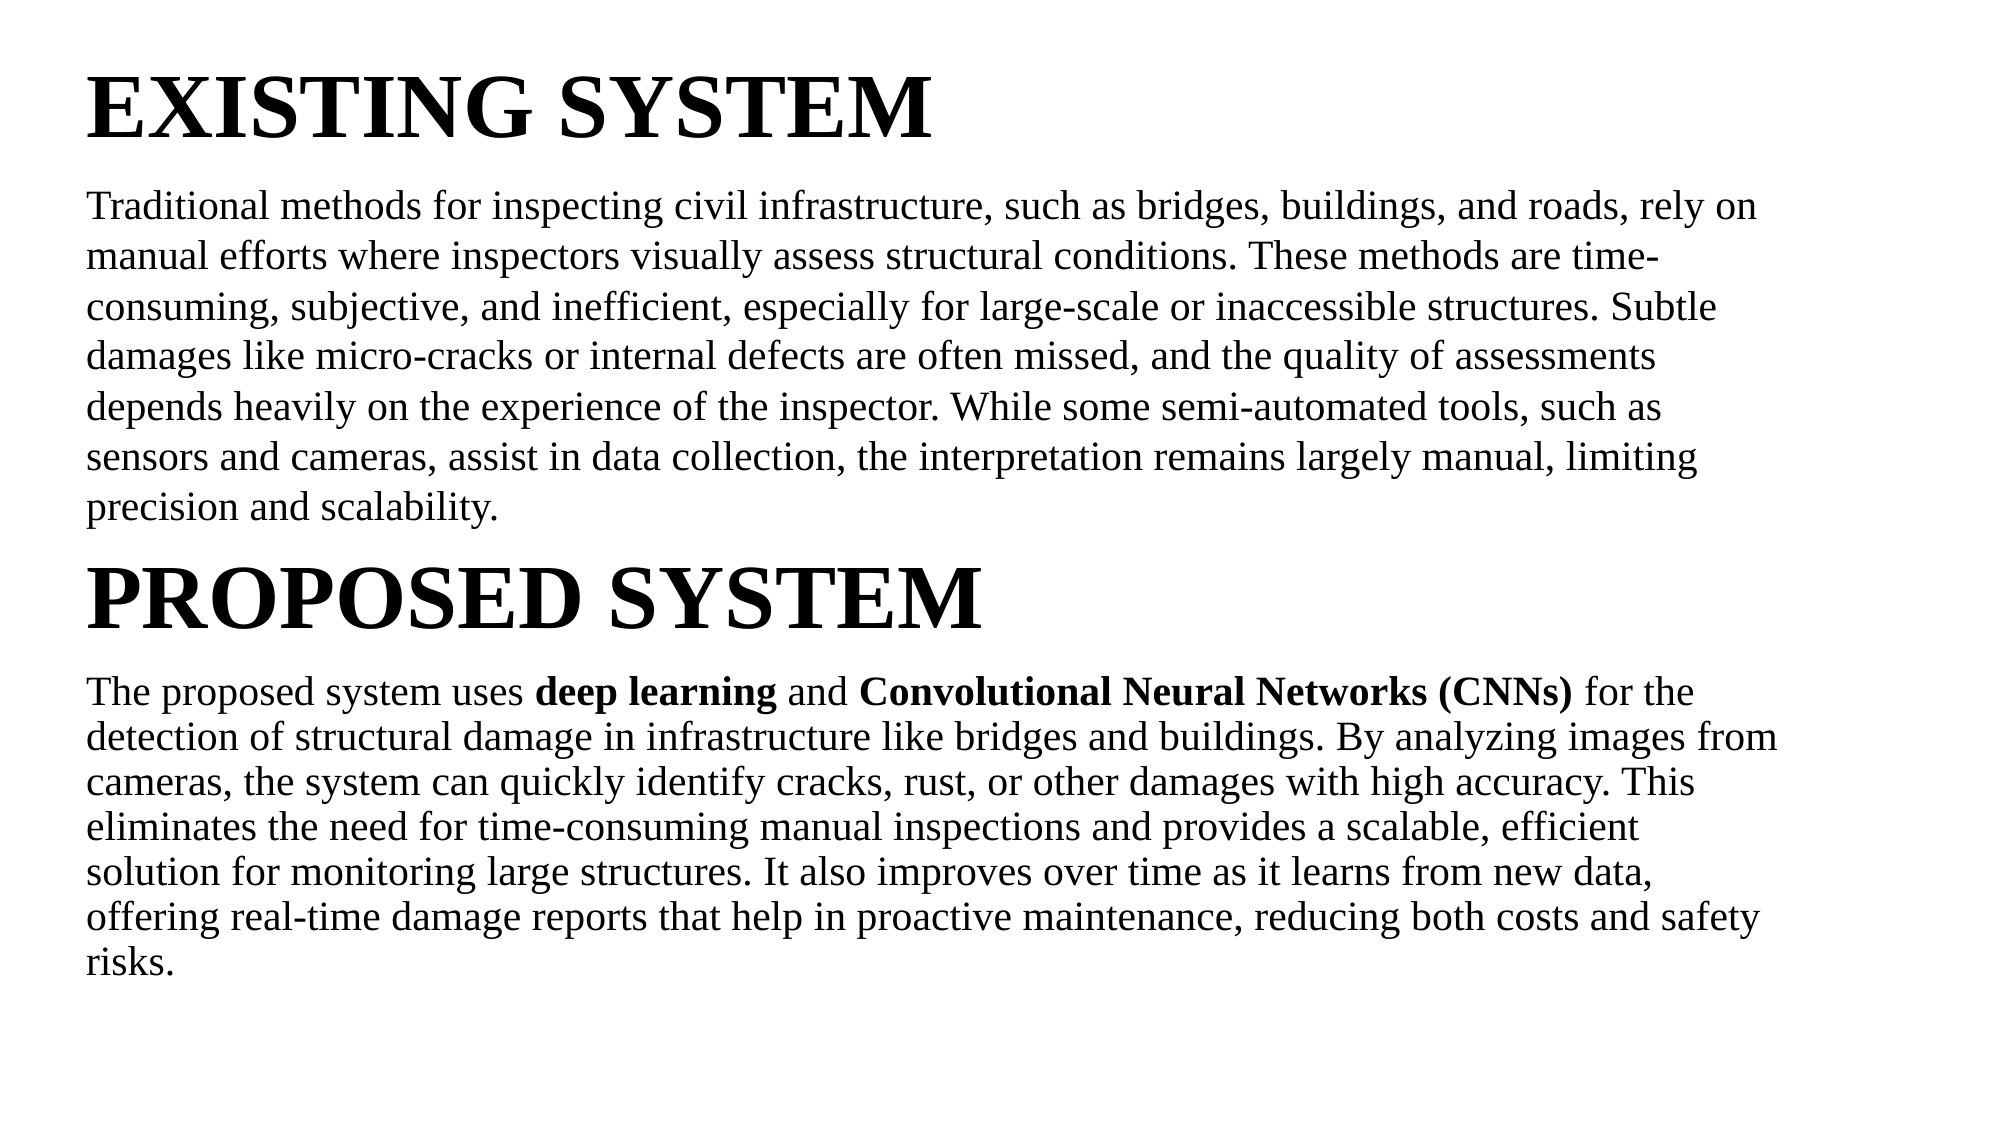

EXISTING SYSTEM
Traditional methods for inspecting civil infrastructure, such as bridges, buildings, and roads, rely on manual efforts where inspectors visually assess structural conditions. These methods are time-consuming, subjective, and inefficient, especially for large-scale or inaccessible structures. Subtle damages like micro-cracks or internal defects are often missed, and the quality of assessments depends heavily on the experience of the inspector. While some semi-automated tools, such as sensors and cameras, assist in data collection, the interpretation remains largely manual, limiting precision and scalability.
PROPOSED SYSTEM
The proposed system uses deep learning and Convolutional Neural Networks (CNNs) for the detection of structural damage in infrastructure like bridges and buildings. By analyzing images from cameras, the system can quickly identify cracks, rust, or other damages with high accuracy. This eliminates the need for time-consuming manual inspections and provides a scalable, efficient solution for monitoring large structures. It also improves over time as it learns from new data, offering real-time damage reports that help in proactive maintenance, reducing both costs and safety risks.
#